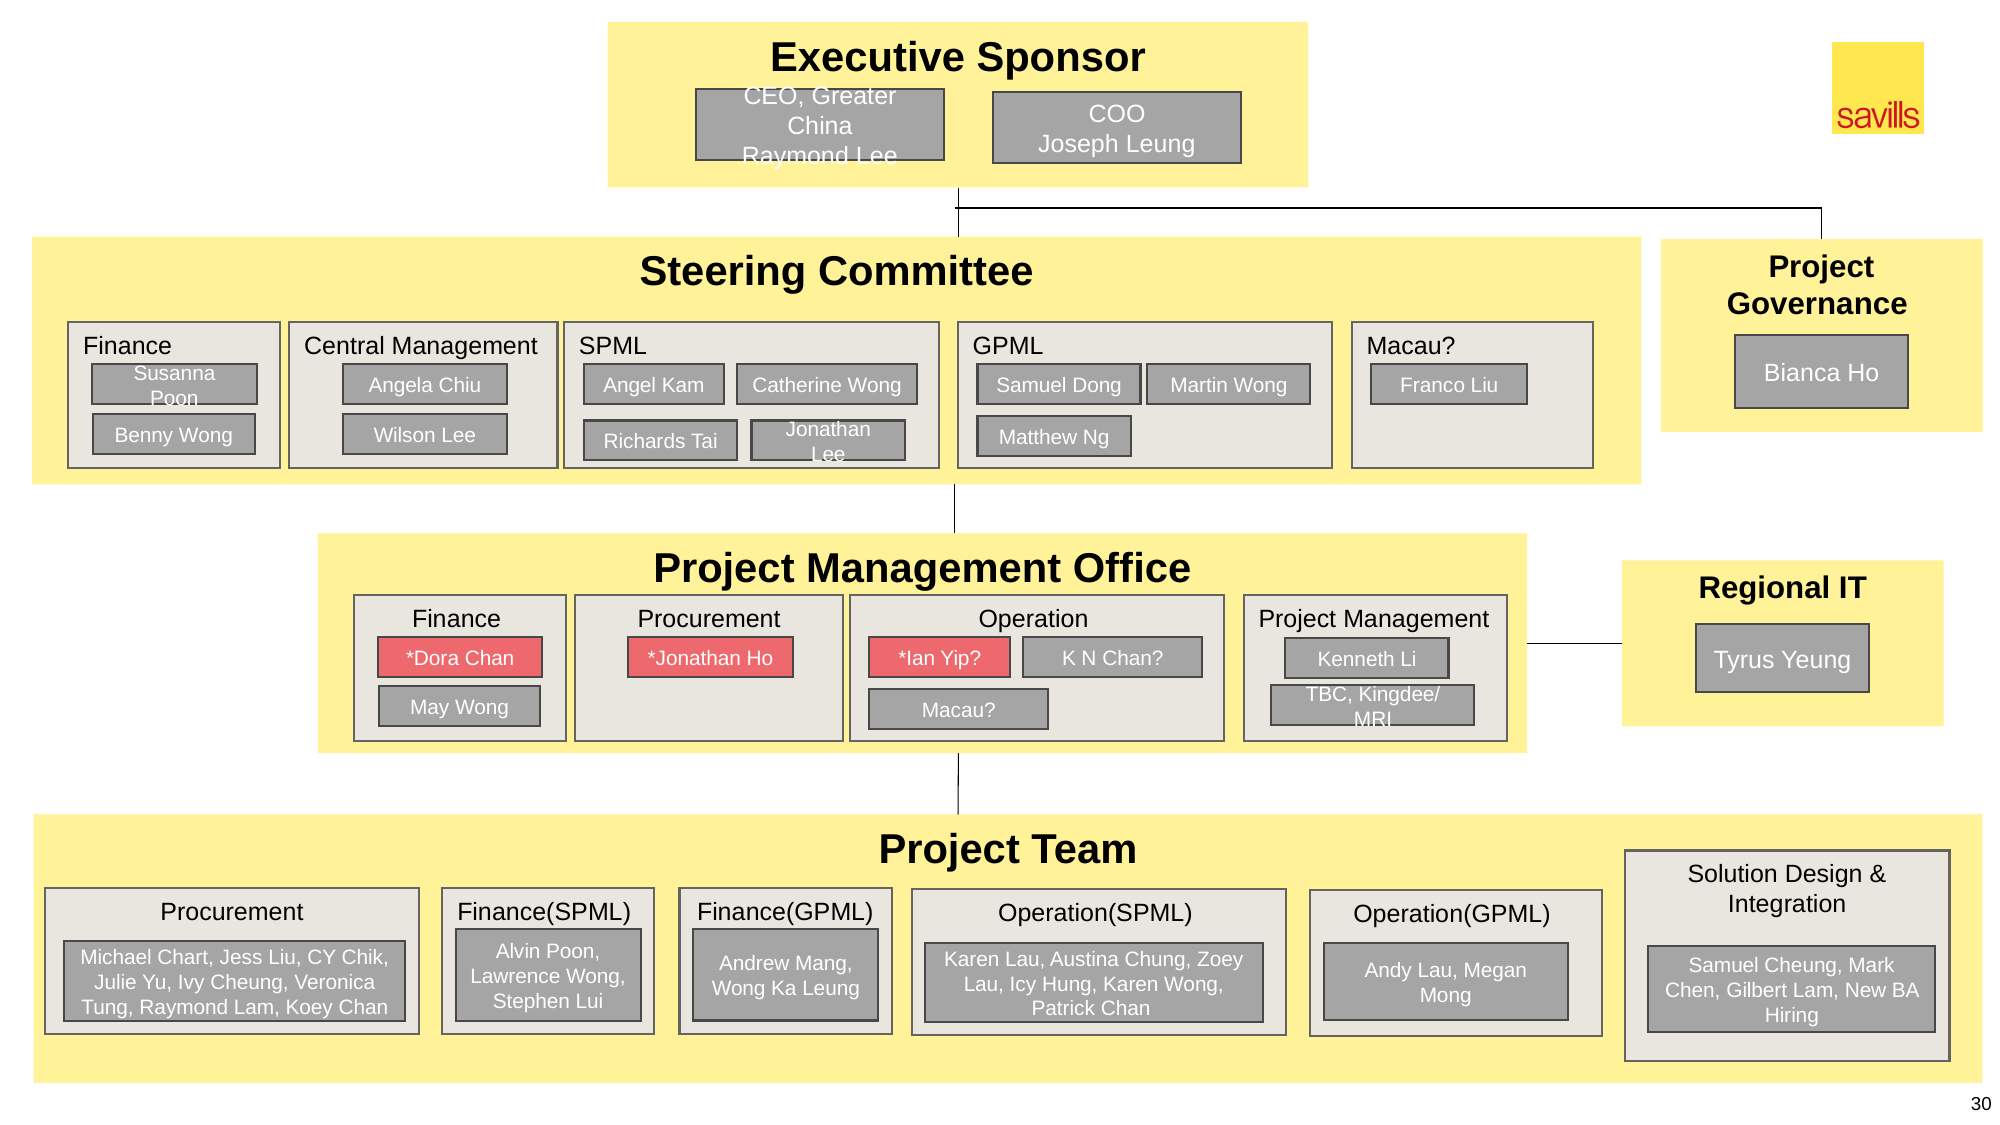

Executive Sponsor
CEO, Greater China
Raymond Lee
COO
Joseph Leung
Steering Committee
Project Governance
Finance
Central Management
SPML
GPML
Macau?
Bianca Ho
Susanna Poon
Angela Chiu
Angel Kam
Catherine Wong
Samuel Dong
Martin Wong
Franco Liu
Benny Wong
Wilson Lee
Matthew Ng
Richards Tai
Jonathan Lee
Project Management Office
Regional IT
Finance
Procurement
Operation
Project Management
Tyrus Yeung
*Dora Chan
*Jonathan Ho
*Ian Yip?
K N Chan?
Kenneth Li
TBC, Kingdee/ MRI
May Wong
Macau?
Project Team
Solution Design & Integration
Finance(GPML)
Procurement
Finance(SPML)
Operation(SPML)
Operation(GPML)
Andrew Mang, Wong Ka Leung
Alvin Poon, Lawrence Wong, Stephen Lui
Michael Chart, Jess Liu, CY Chik, Julie Yu, Ivy Cheung, Veronica Tung, Raymond Lam, Koey Chan
Karen Lau, Austina Chung, Zoey Lau, Icy Hung, Karen Wong, Patrick Chan
Andy Lau, Megan Mong
Samuel Cheung, Mark Chen, Gilbert Lam, New BA Hiring
30